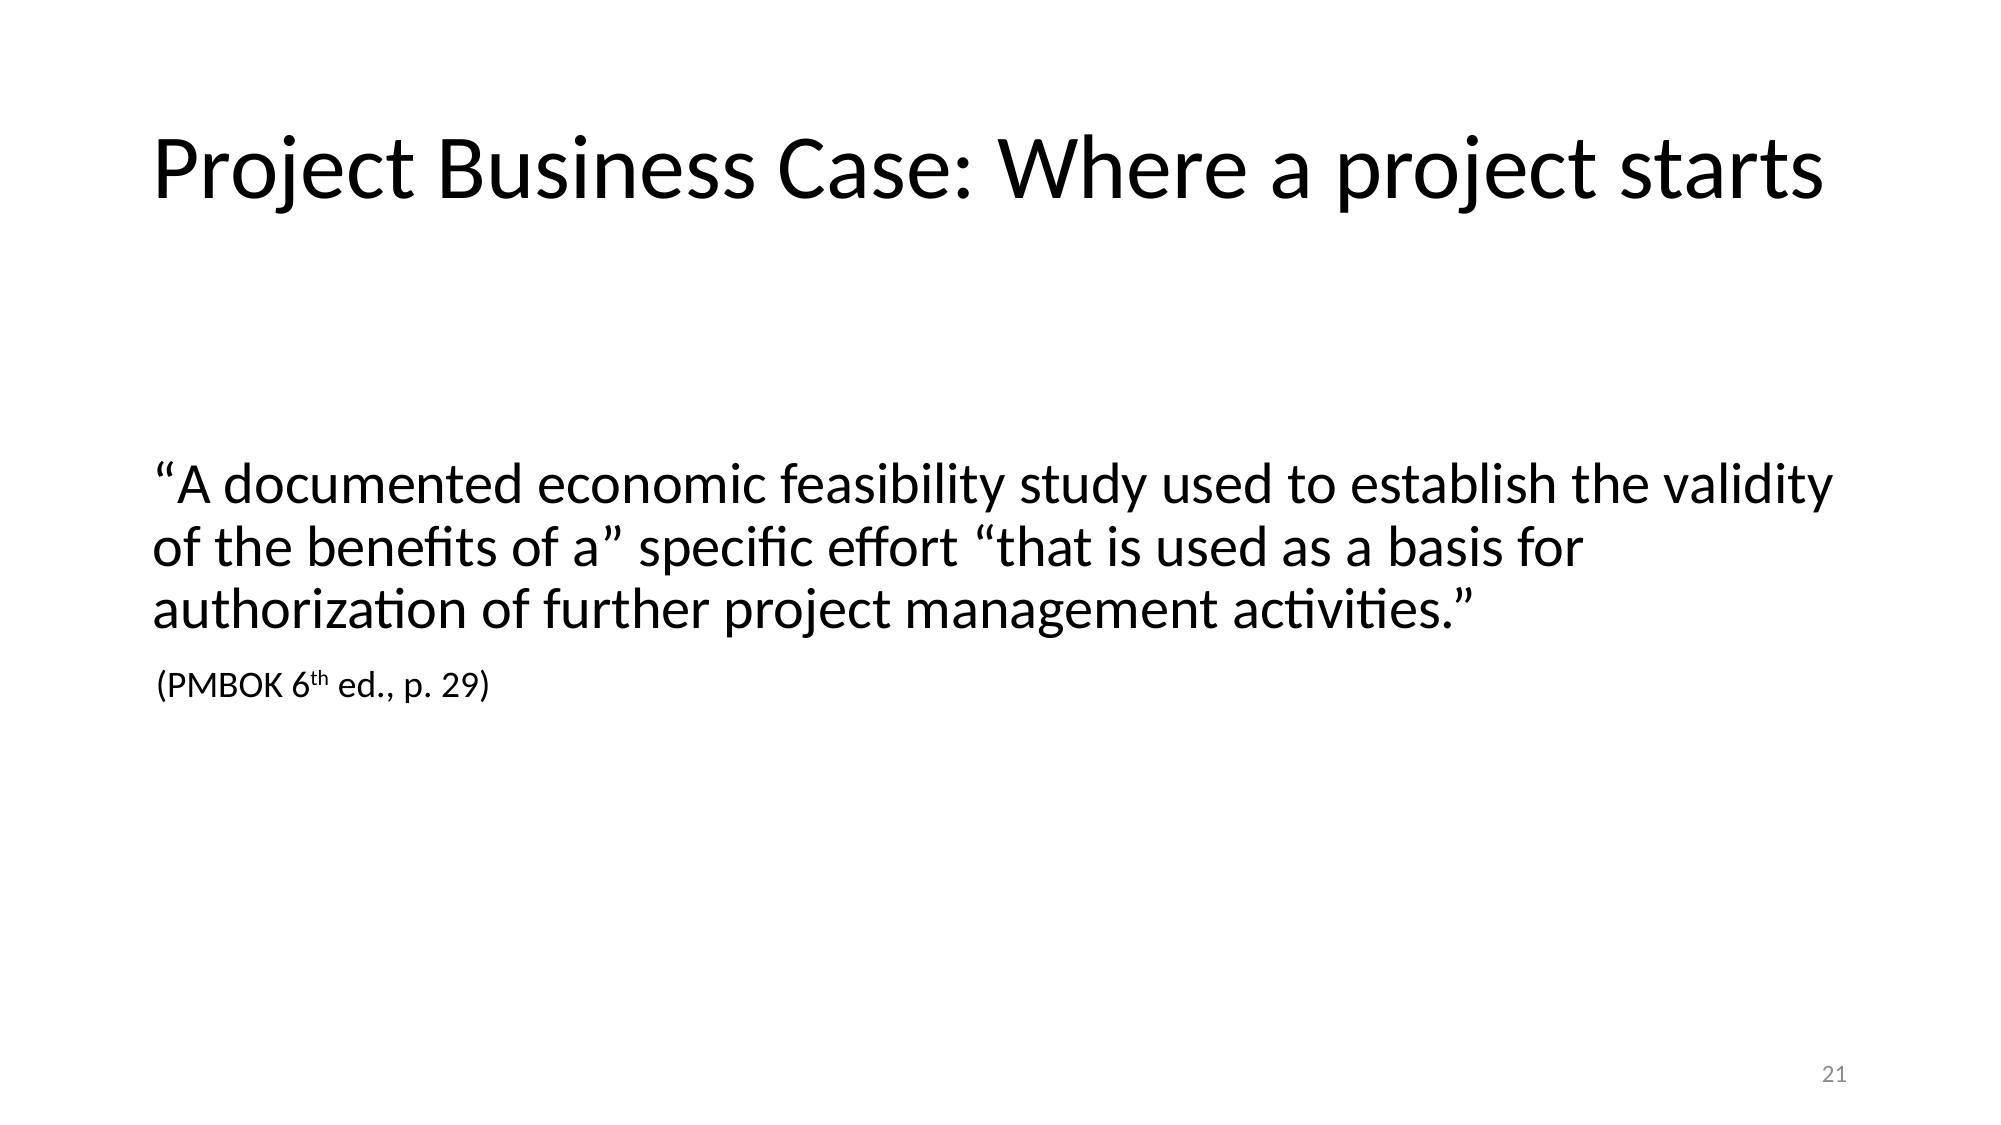

# Project Business Case: Where a project starts
“A documented economic feasibility study used to establish the validity of the benefits of a” specific effort “that is used as a basis for authorization of further project management activities.”

(PMBOK 6th ed., p. 29)
21